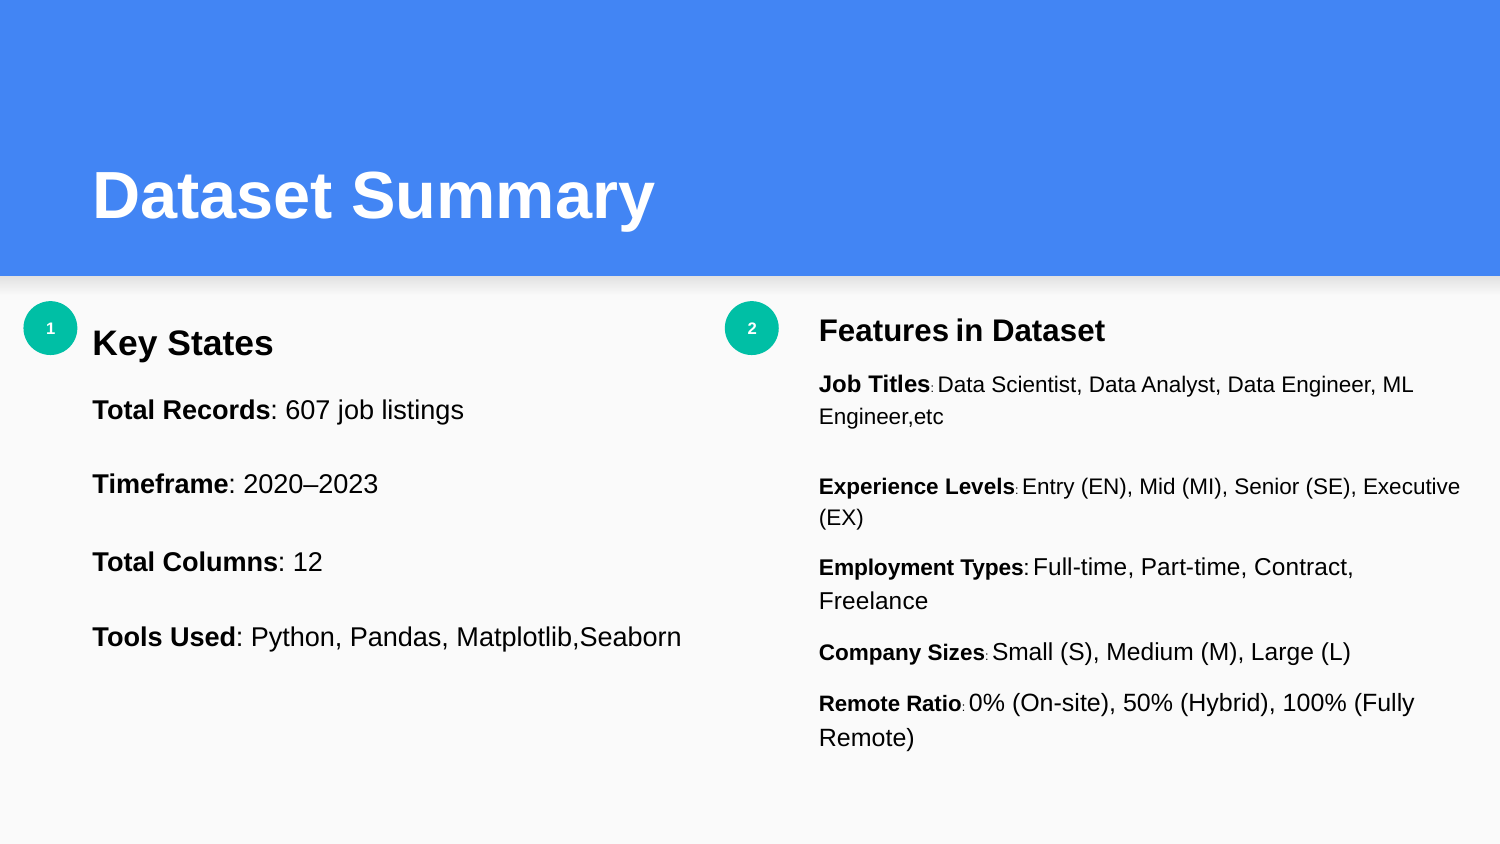

# Dataset Summary
Features in Dataset

Job Titles: Data Scientist, Data Analyst, Data Engineer, ML Engineer,etc

Experience Levels: Entry (EN), Mid (MI), Senior (SE), Executive (EX)

Employment Types: Full-time, Part-time, Contract, Freelance

Company Sizes: Small (S), Medium (M), Large (L)

Remote Ratio: 0% (On-site), 50% (Hybrid), 100% (Fully Remote)

Key States
Total Records: 607 job listings

Timeframe: 2020–2023

Total Columns: 12

Tools Used: Python, Pandas, Matplotlib,Seaborn

1
2